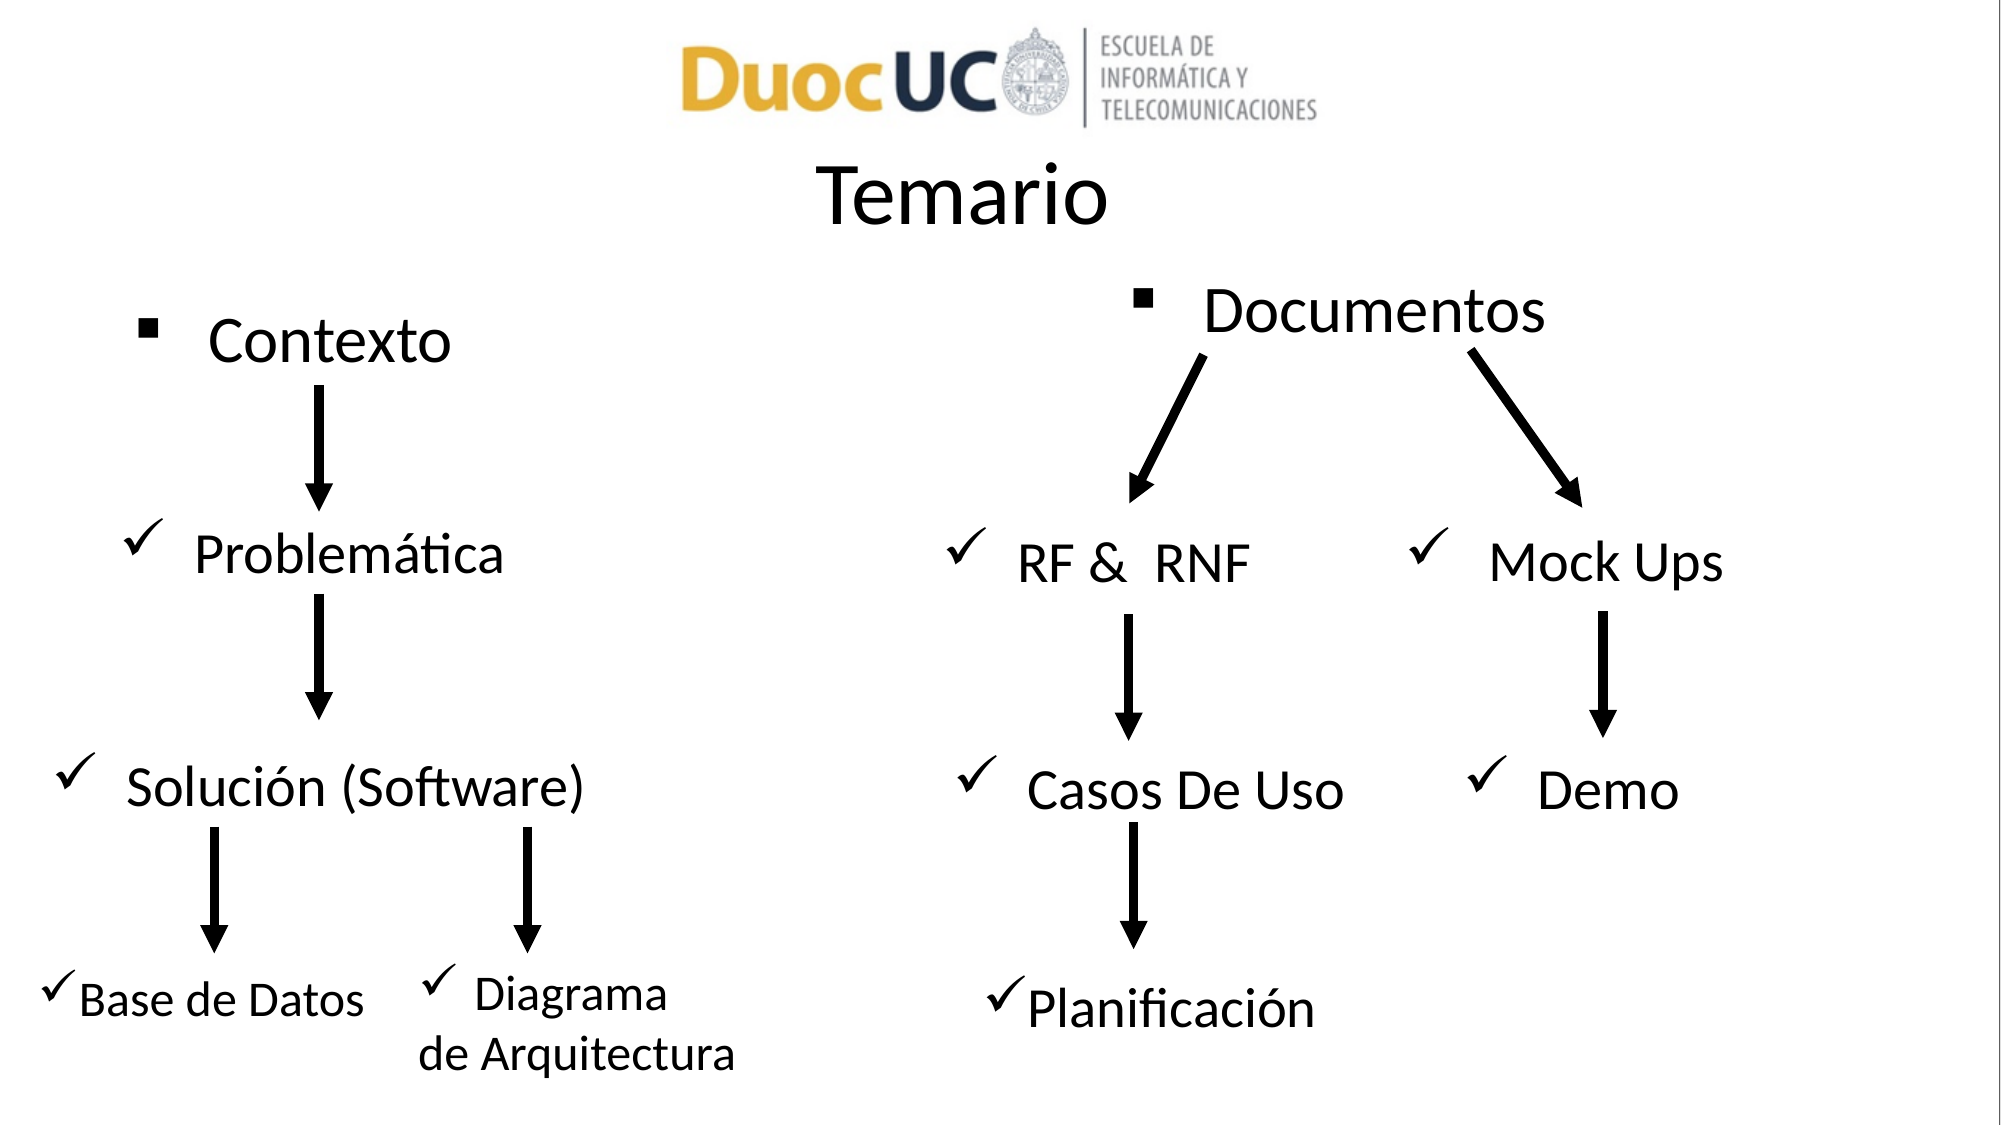

# Temario
Documentos
Contexto
Problemática
Mock Ups
RF &  RNF

Solución (Software)
Casos De Uso
Demo
Diagrama
de Arquitectura
Base de Datos
Planificación